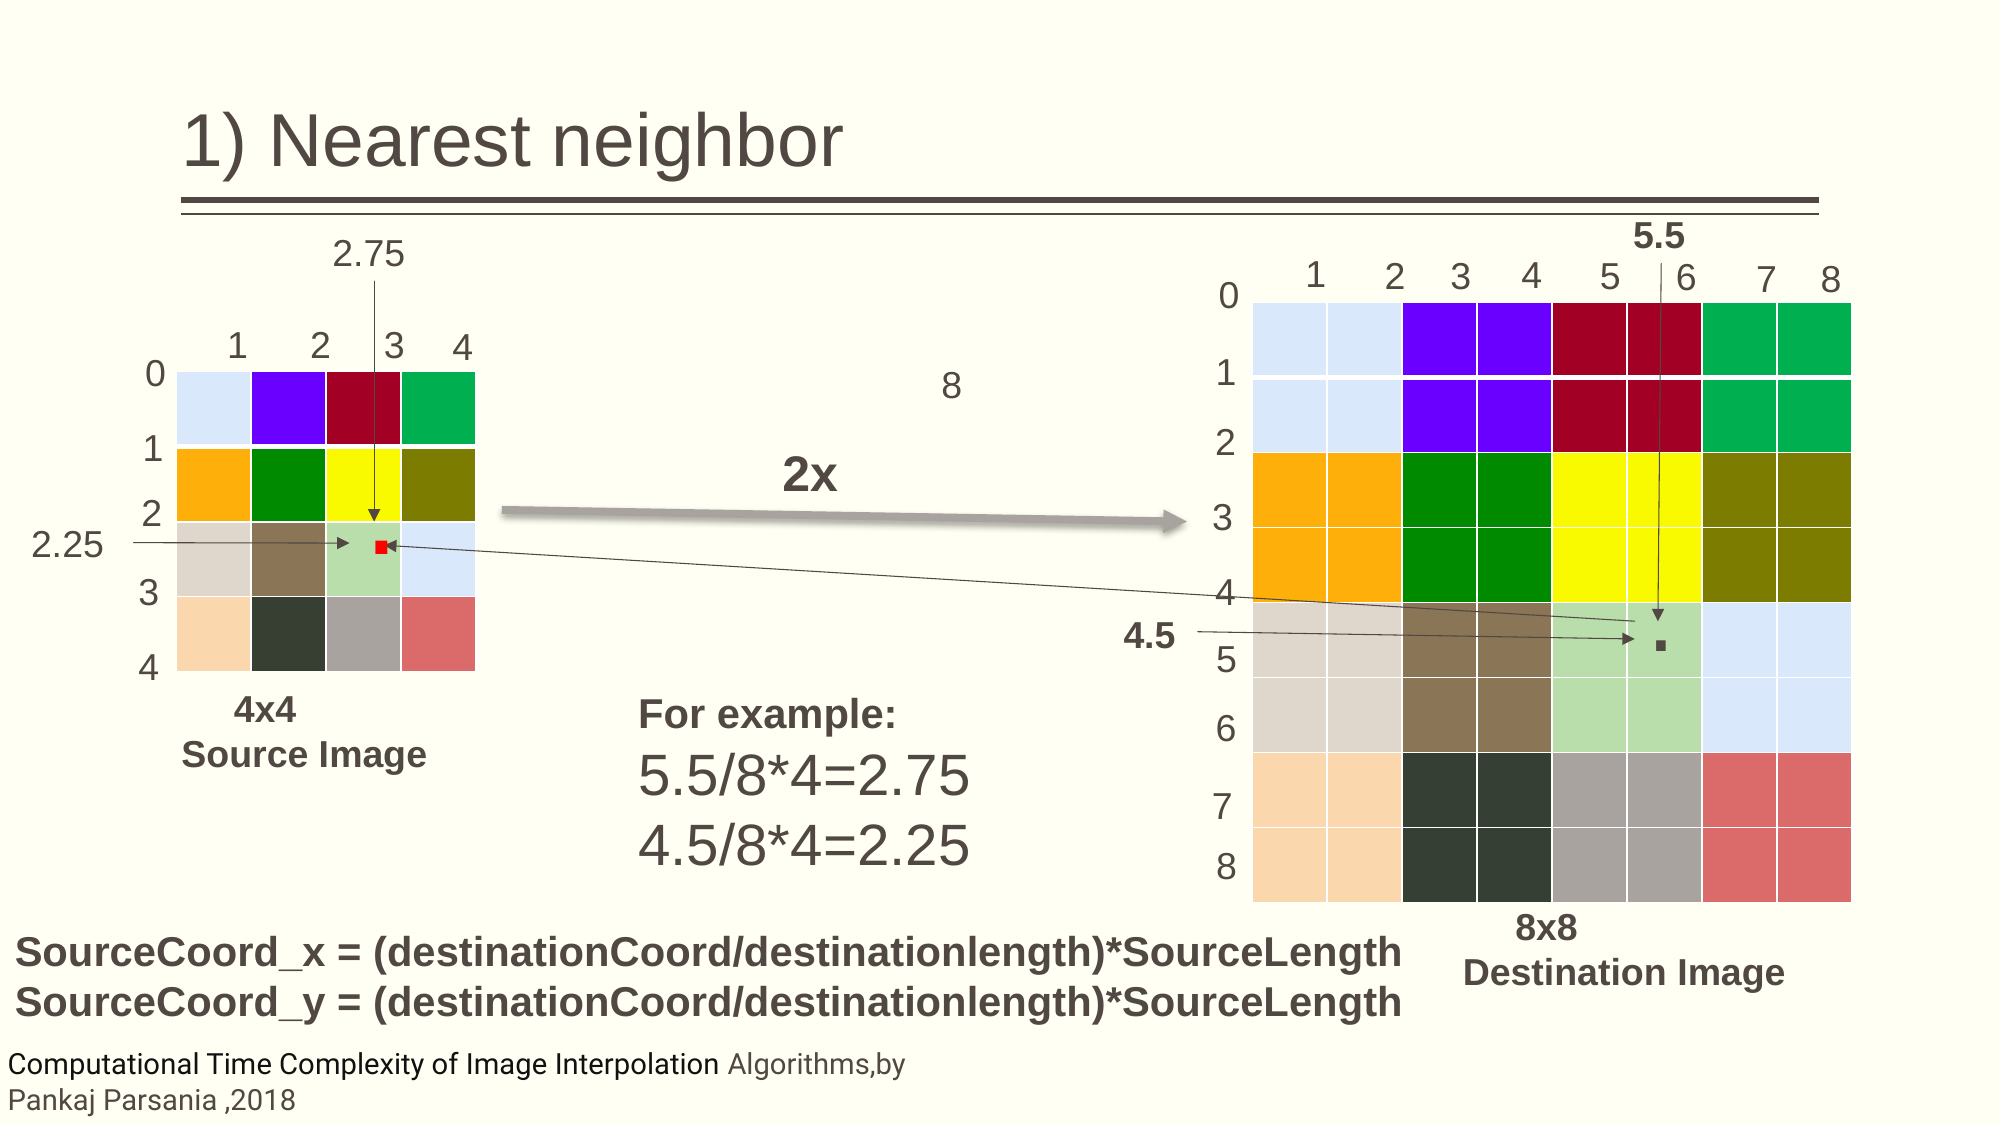

# 1) Nearest neighbor
5.5
2.75
1
4
3
2
5
6
7
8
0
|  |  |  |  |  |  |  |  |
| --- | --- | --- | --- | --- | --- | --- | --- |
|  |  |  |  |  |  |  |  |
|  |  |  |  |  |  |  |  |
|  |  |  |  |  |  |  |  |
|  |  |  |  |  |  |  |  |
|  |  |  |  |  |  |  |  |
|  |  |  |  |  |  |  |  |
|  |  |  |  |  |  |  |  |
1
2
3
4
1
0
8
|  |  |  |  |
| --- | --- | --- | --- |
|  |  |  |  |
|  |  |  |  |
|  |  |  |  |
2
1
.
2x
2
3
2.25
.
4
3
4.5
5
4
     4x4
Source Image
For example:
5.5/8*4=2.75
4.5/8*4=2.25

6
7
8
     8x8
Destination Image
SourceCoord_x = (destinationCoord/destinationlength)*SourceLength
SourceCoord_y = (destinationCoord/destinationlength)*SourceLength

Computational Time Complexity of Image Interpolation Algorithms,by Pankaj Parsania ,2018